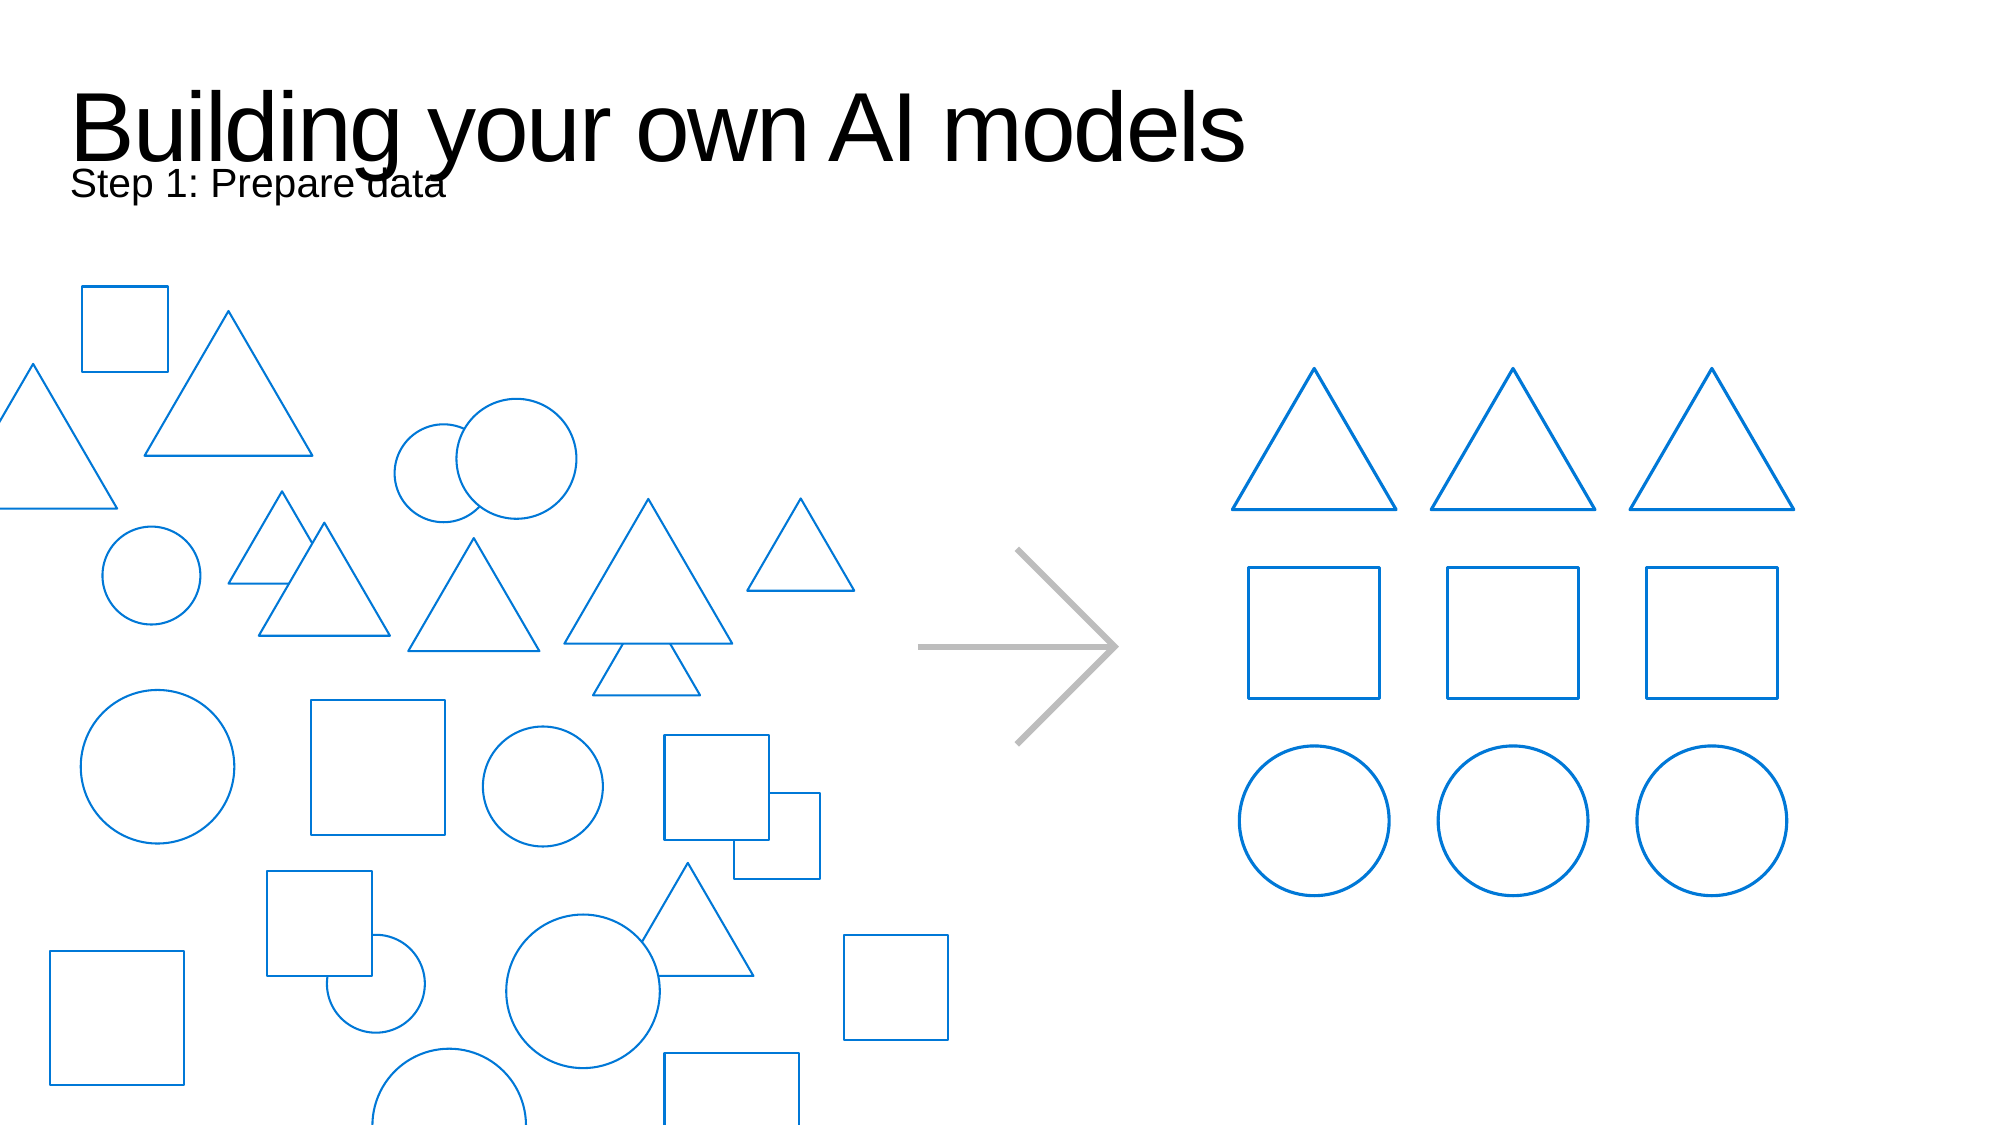

# Building your own AI models
Step 1: Prepare data